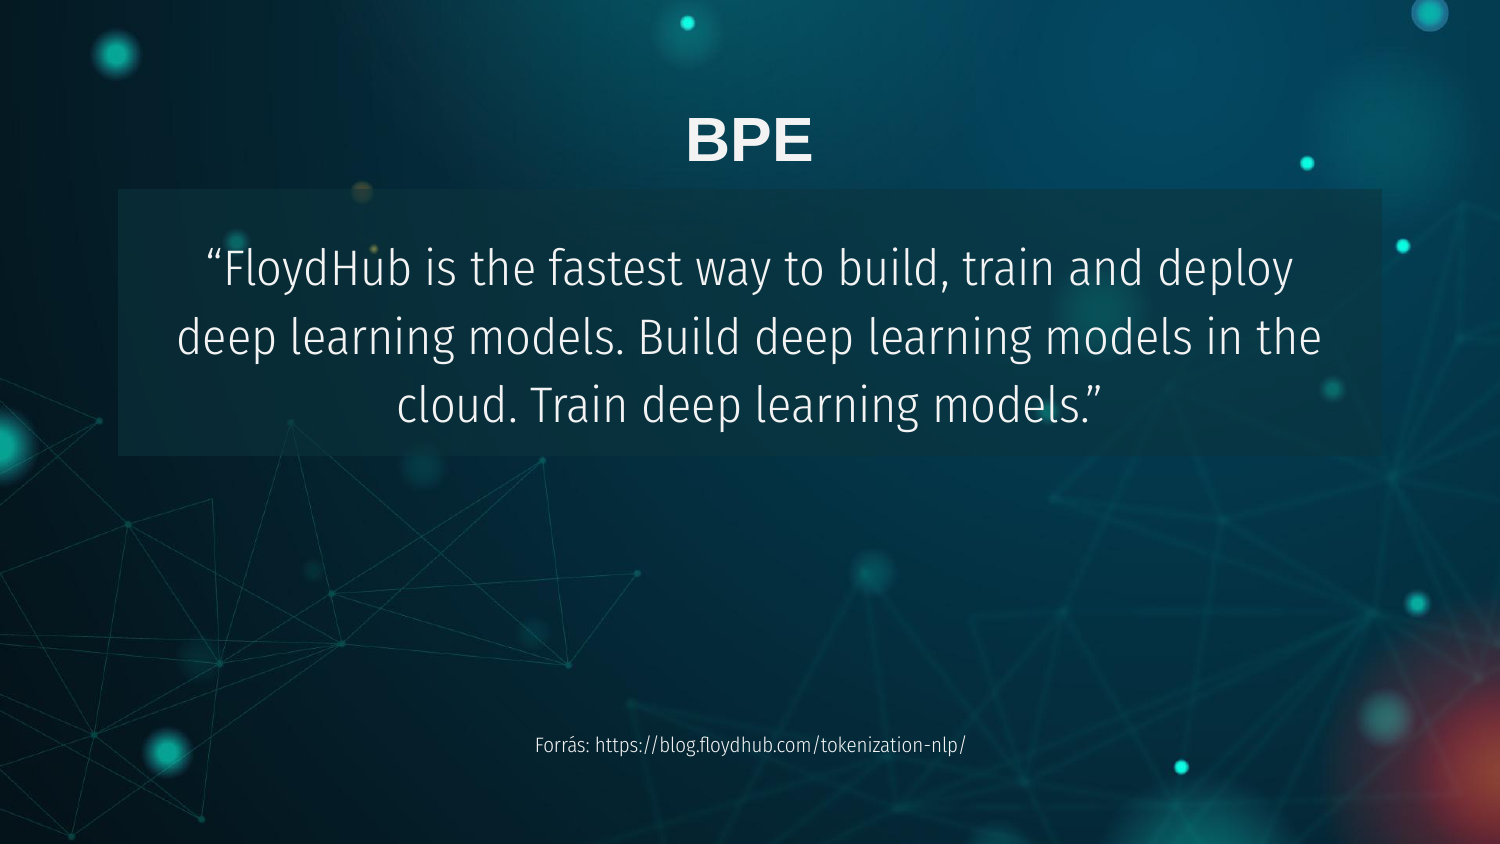

BPE
“FloydHub is the fastest way to build, train and deploy deep learning models. Build deep learning models in the cloud. Train deep learning models.”

Forrás: https://blog.floydhub.com/tokenization-nlp/